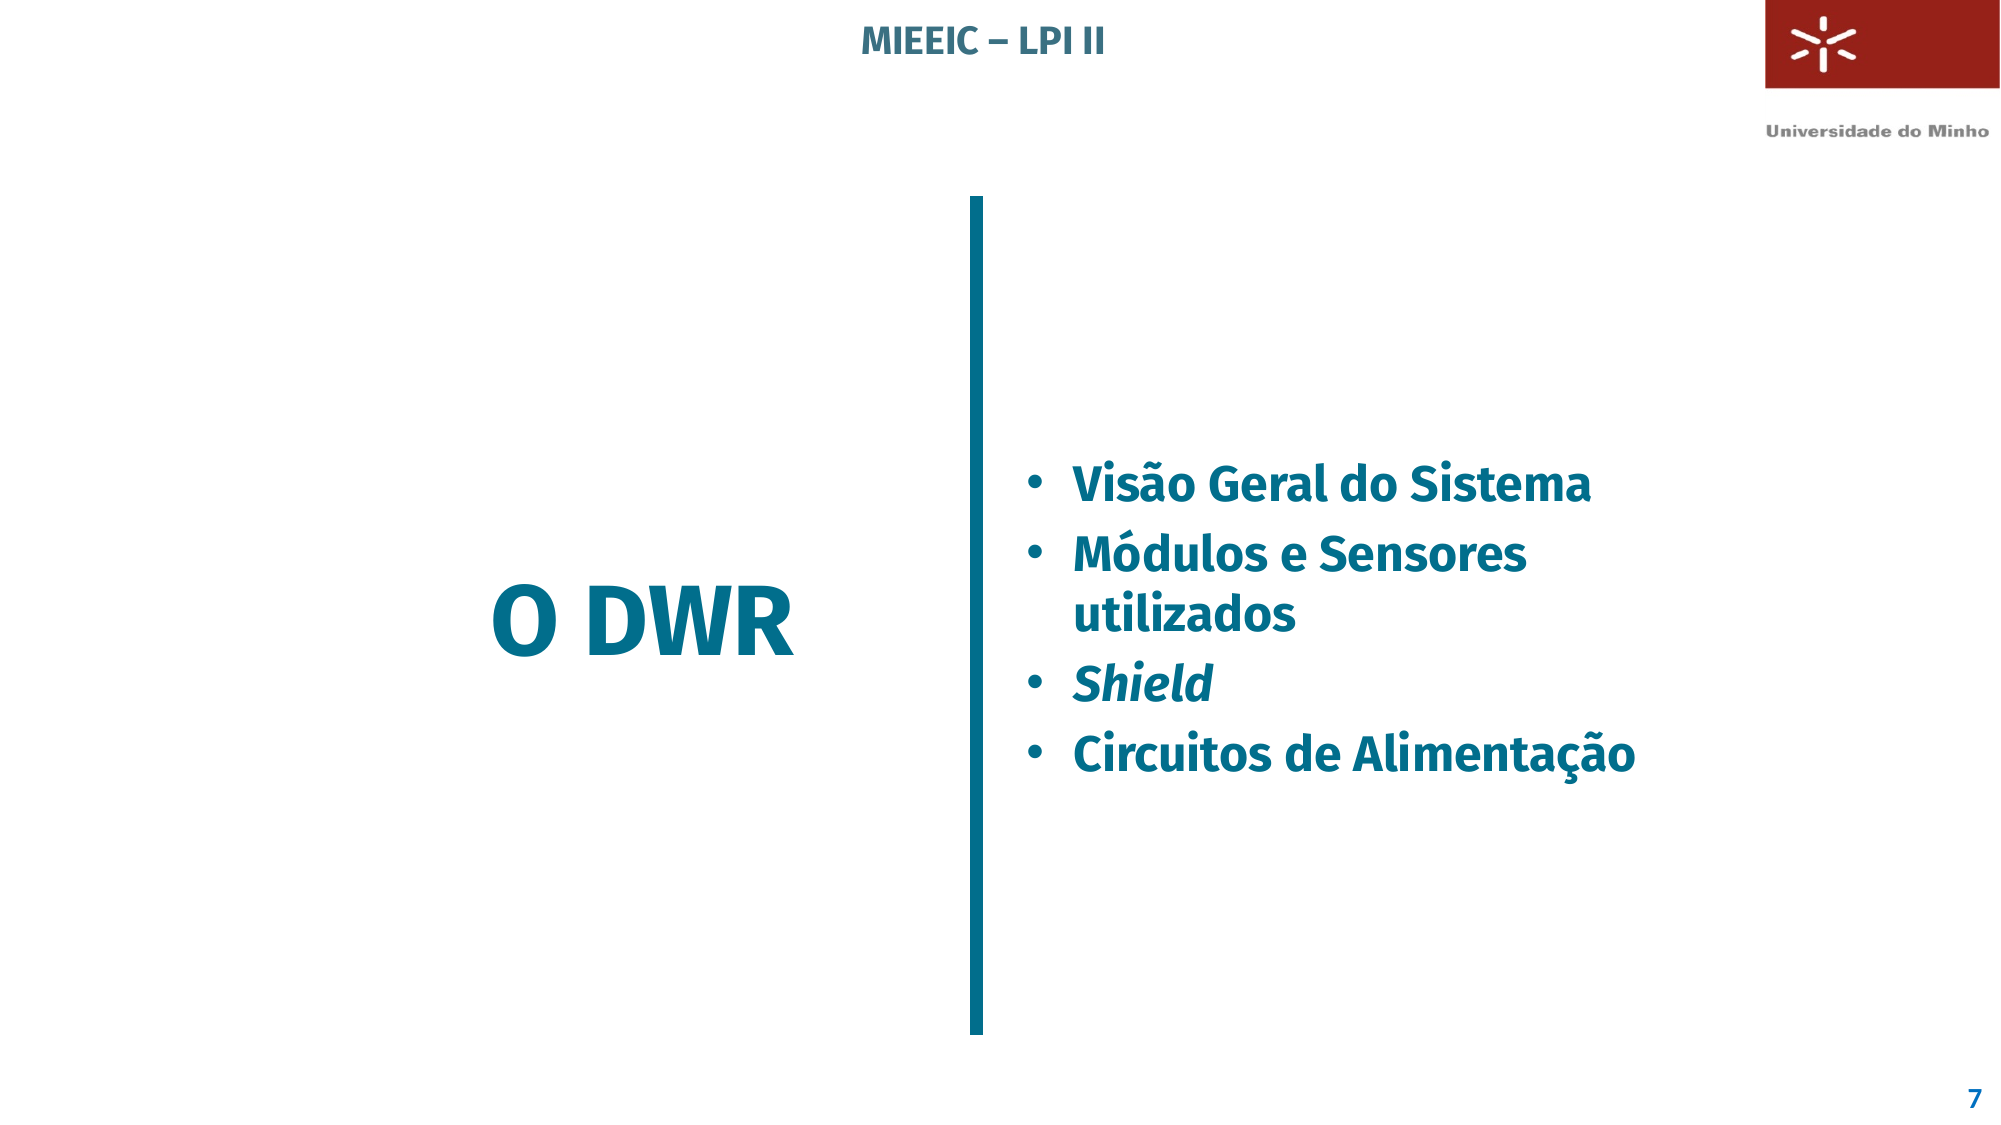

MIEEIC – LPI II
#
O DWR
Visão Geral do Sistema
Módulos e Sensores utilizados
Shield
Circuitos de Alimentação